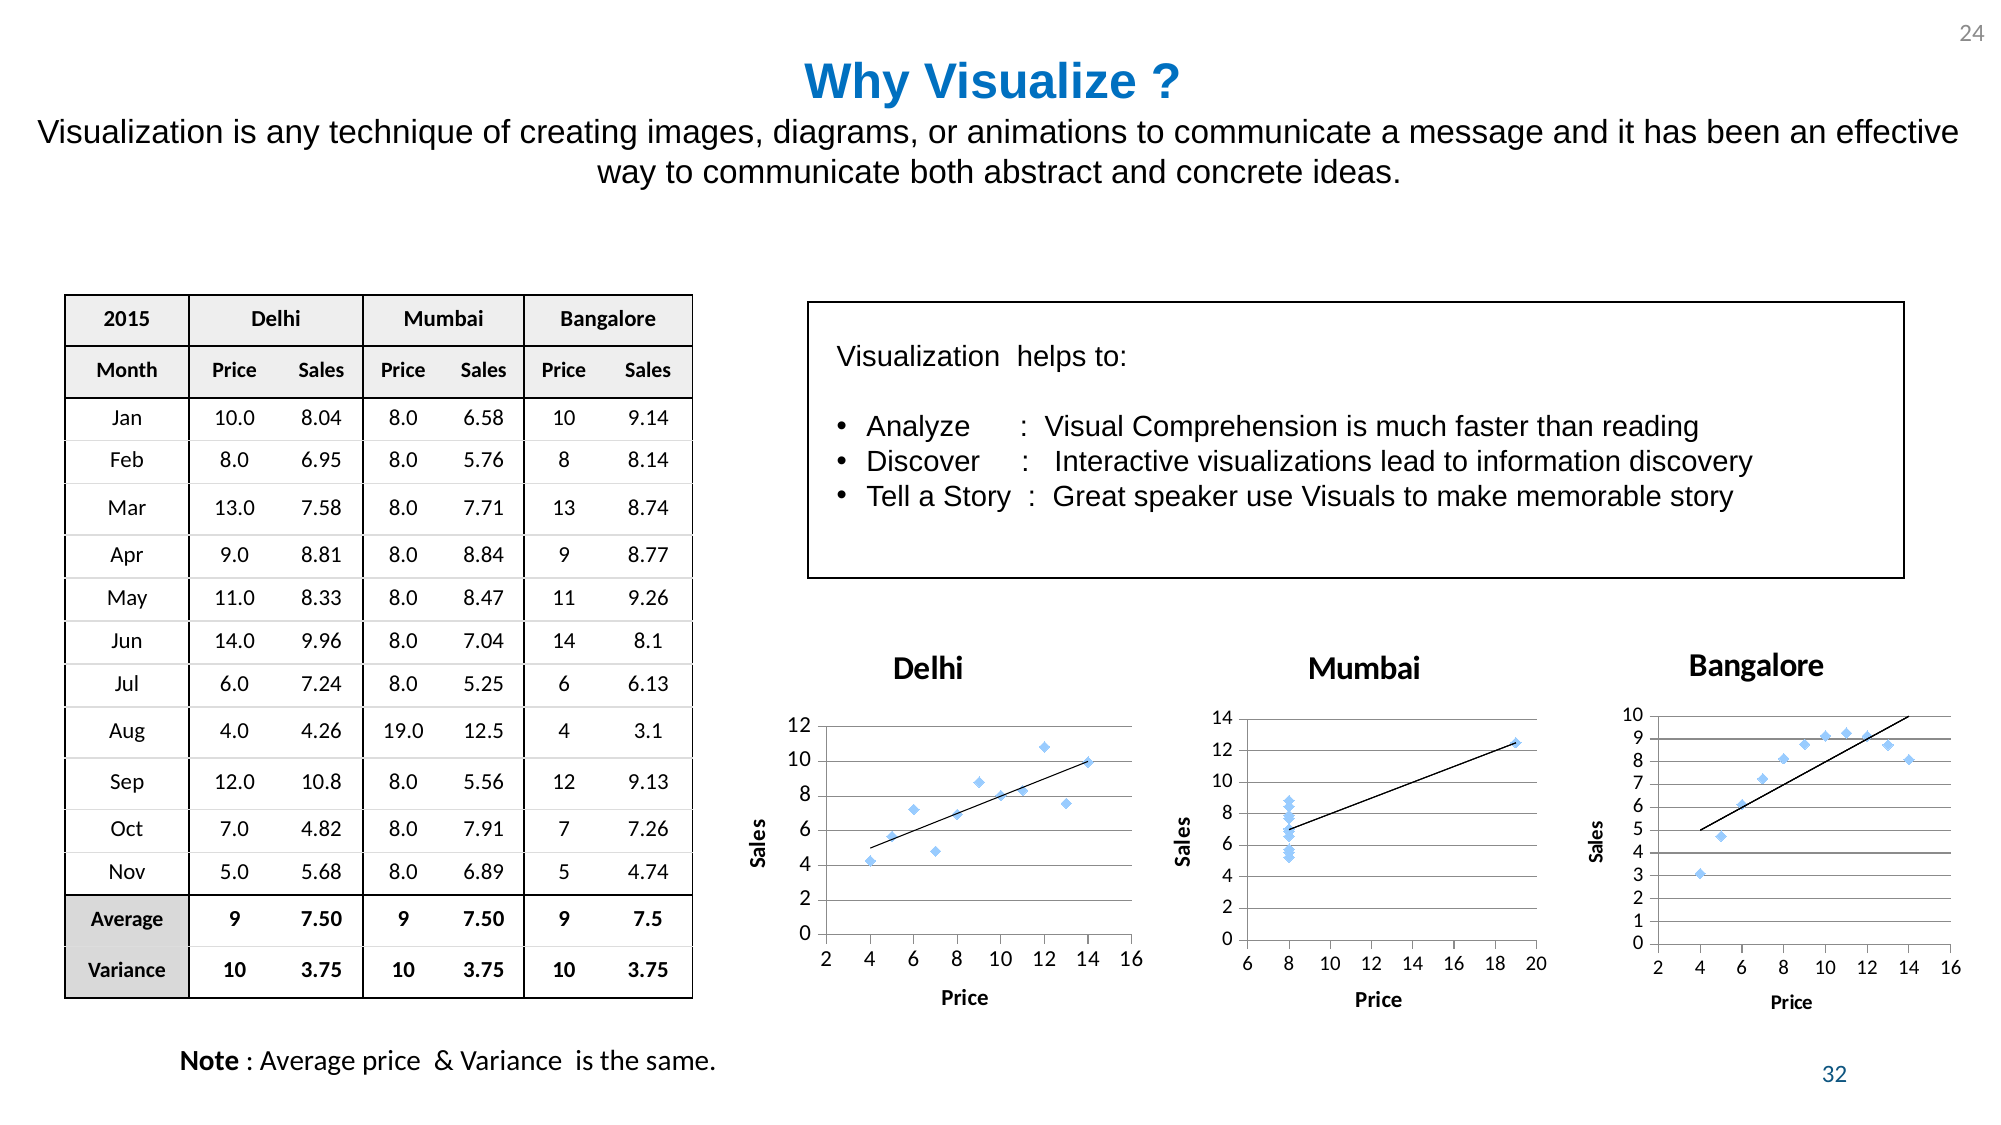

24
Why Visualize ?
Visualization is any technique of creating images, diagrams, or animations to communicate a message and it has been an effective way to communicate both abstract and concrete ideas.
| 2015 | Delhi |  | Mumbai |  | Bangalore |  |
| --- | --- | --- | --- | --- | --- | --- |
| Month | Price | Sales | Price | Sales | Price | Sales |
| Jan | 10.0 | 8.04 | 8.0 | 6.58 | 10 | 9.14 |
| Feb | 8.0 | 6.95 | 8.0 | 5.76 | 8 | 8.14 |
| Mar | 13.0 | 7.58 | 8.0 | 7.71 | 13 | 8.74 |
| Apr | 9.0 | 8.81 | 8.0 | 8.84 | 9 | 8.77 |
| May | 11.0 | 8.33 | 8.0 | 8.47 | 11 | 9.26 |
| Jun | 14.0 | 9.96 | 8.0 | 7.04 | 14 | 8.1 |
| Jul | 6.0 | 7.24 | 8.0 | 5.25 | 6 | 6.13 |
| Aug | 4.0 | 4.26 | 19.0 | 12.5 | 4 | 3.1 |
| Sep | 12.0 | 10.8 | 8.0 | 5.56 | 12 | 9.13 |
| Oct | 7.0 | 4.82 | 8.0 | 7.91 | 7 | 7.26 |
| Nov | 5.0 | 5.68 | 8.0 | 6.89 | 5 | 4.74 |
| Average | 9 | 7.50 | 9 | 7.50 | 9 | 7.5 |
| Variance | 10 | 3.75 | 10 | 3.75 | 10 | 3.75 |
Visualization  helps to:

Analyze      :  Visual Comprehension is much faster than reading
Discover     :   Interactive visualizations lead to information discovery
Tell a Story  :  Great speaker use Visuals to make memorable story

### Chart: Bangalore

| Category | Sales |
|---|---|

### Chart: Mumbai

| Category | Sales |
|---|---|

### Chart: Delhi

| Category | Sales |
|---|---|
Note : Average price  & Variance  is the same.
32